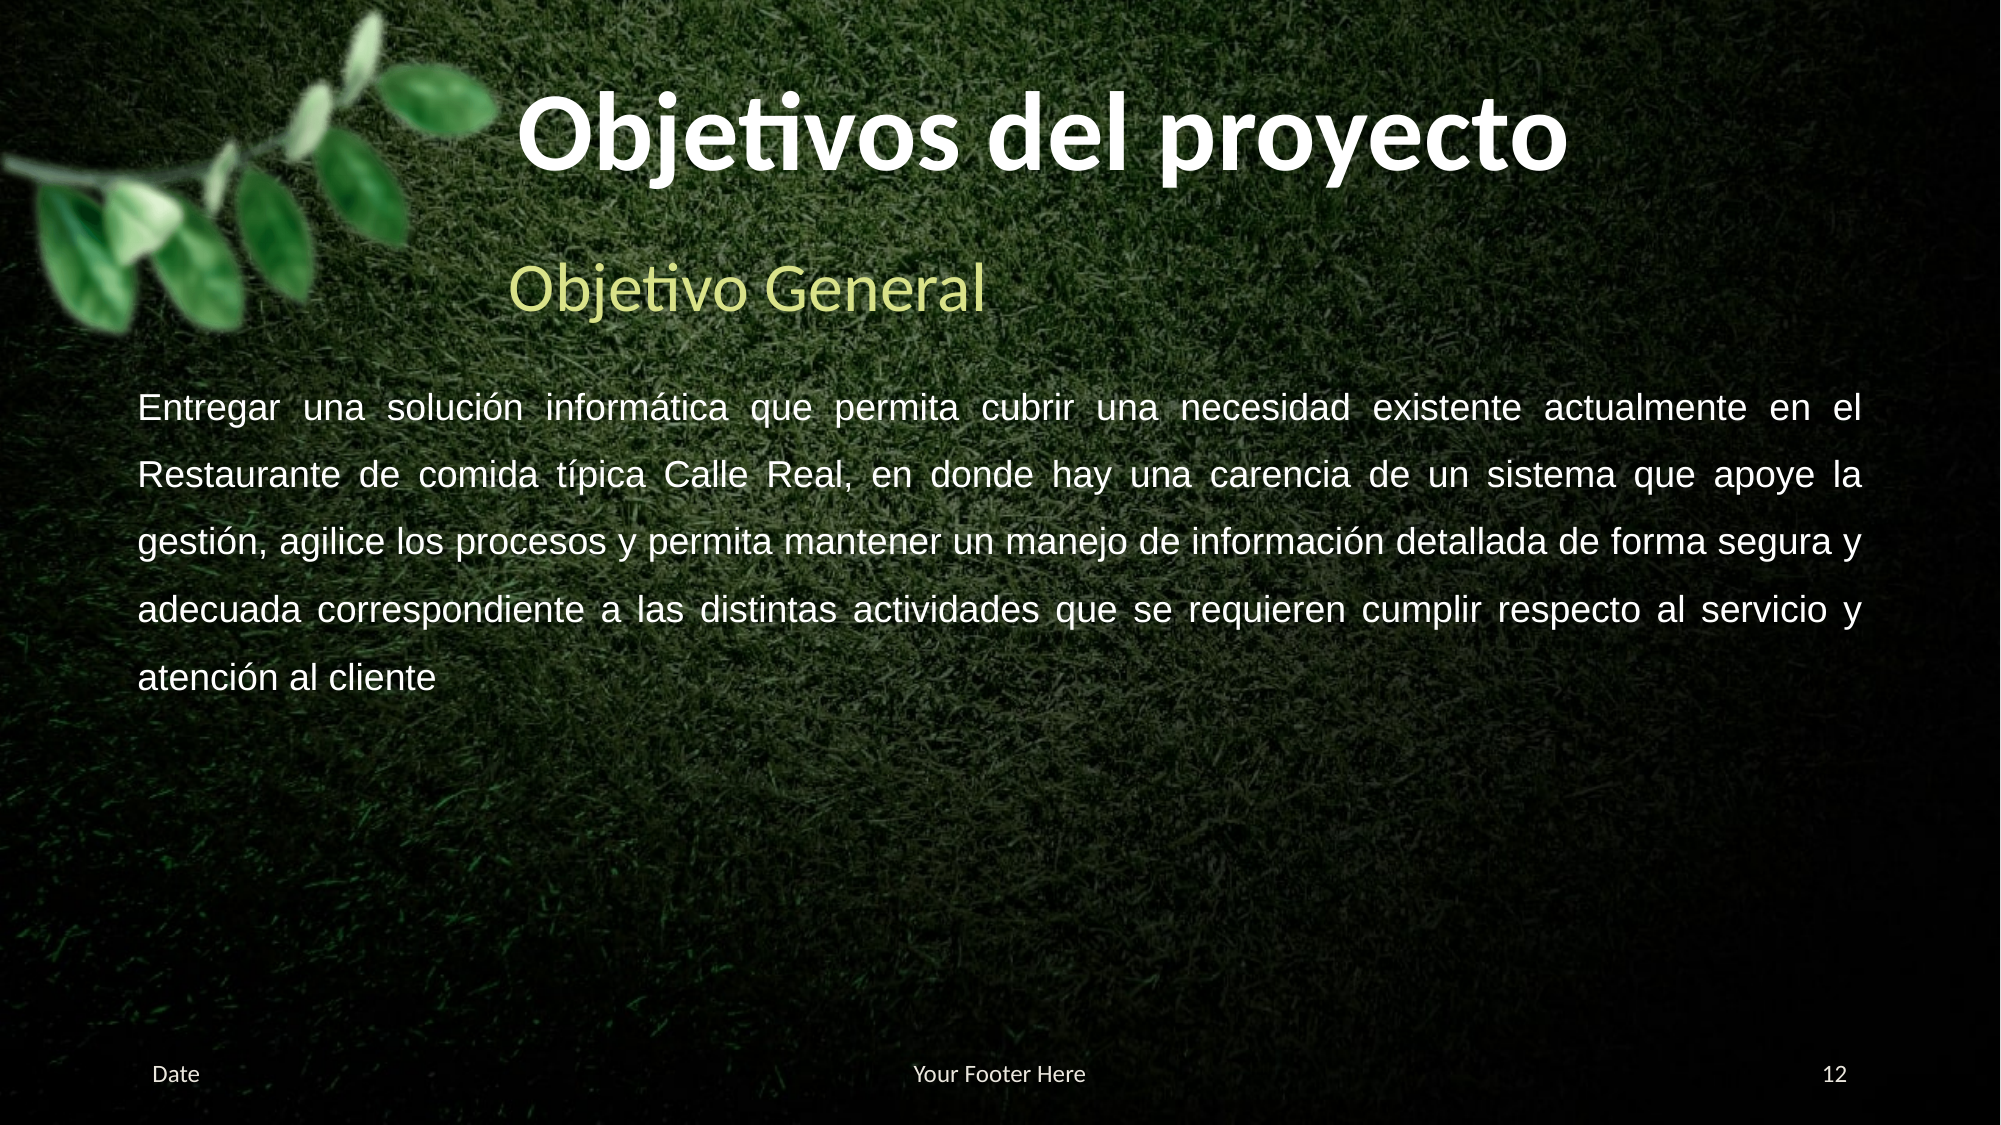

# Objetivos del proyecto
Objetivo General
Entregar una solución informática que permita cubrir una necesidad existente actualmente en el Restaurante de comida típica Calle Real, en donde hay una carencia de un sistema que apoye la gestión, agilice los procesos y permita mantener un manejo de información detallada de forma segura y adecuada correspondiente a las distintas actividades que se requieren cumplir respecto al servicio y atención al cliente
Date
Your Footer Here
12